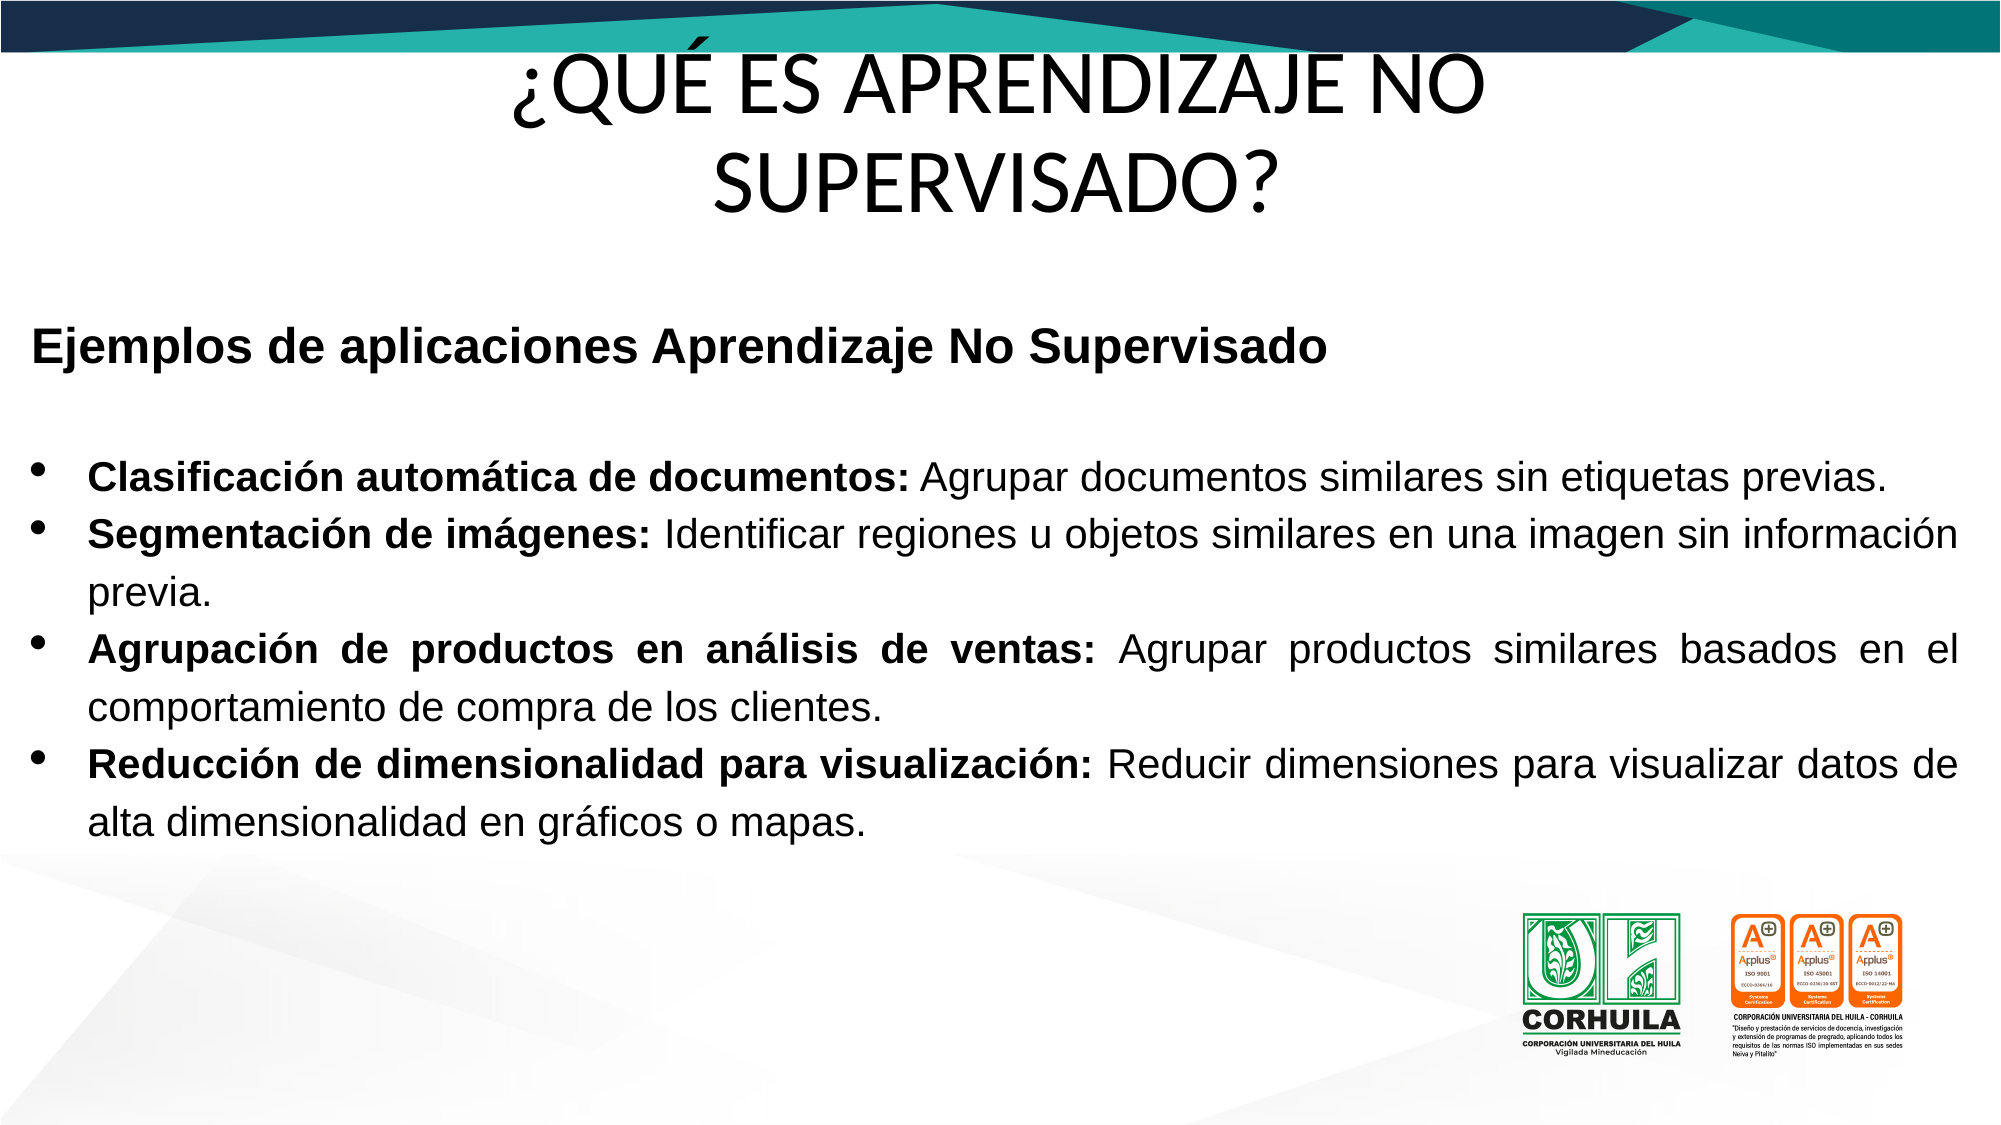

# ¿QUÉ ES APRENDIZAJE NO SUPERVISADO?
Ejemplos de aplicaciones Aprendizaje No Supervisado

Clasificación automática de documentos: Agrupar documentos similares sin etiquetas previas.
Segmentación de imágenes: Identificar regiones u objetos similares en una imagen sin información previa.
Agrupación de productos en análisis de ventas: Agrupar productos similares basados en el comportamiento de compra de los clientes.
Reducción de dimensionalidad para visualización: Reducir dimensiones para visualizar datos de alta dimensionalidad en gráficos o mapas.